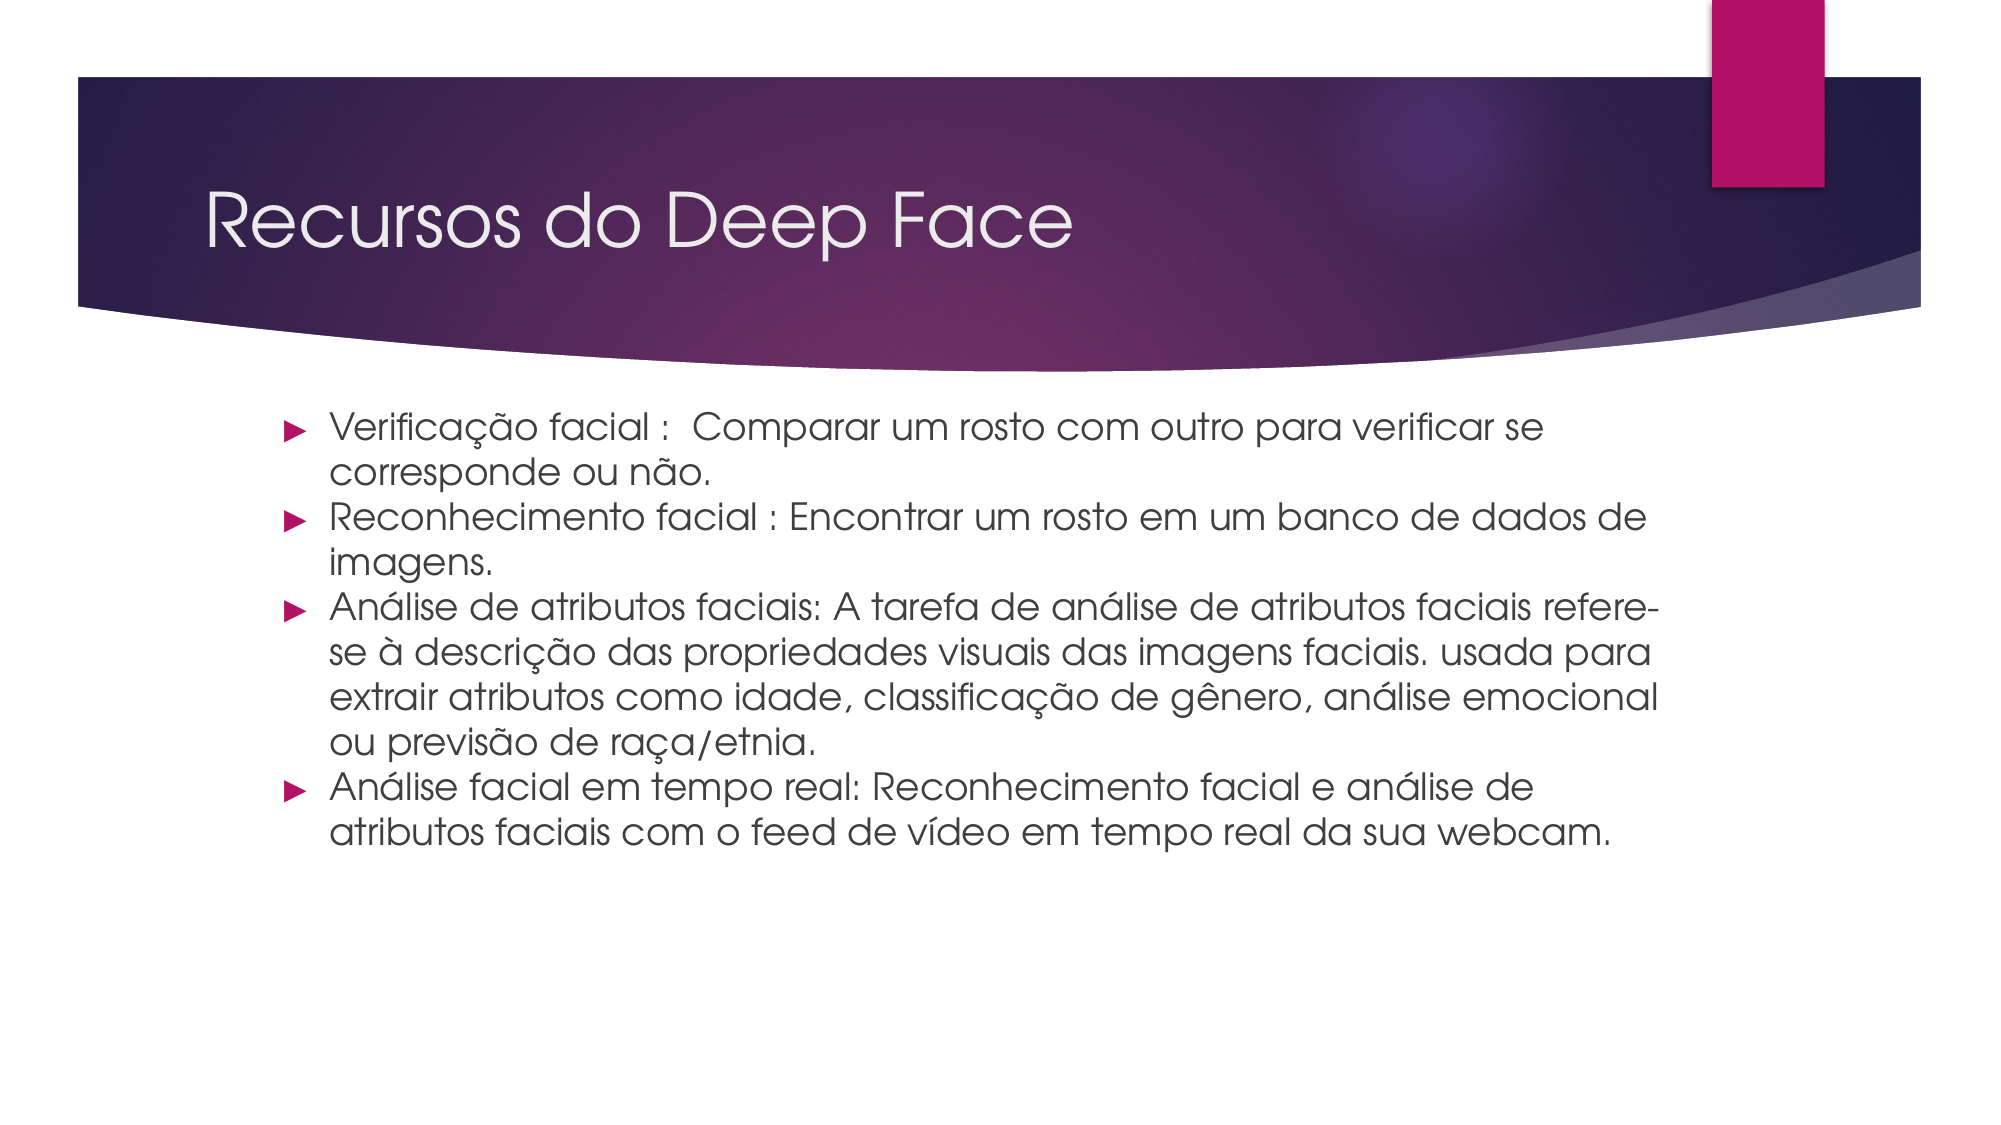

# Recursos do Deep Face
Verificação facial :  Comparar um rosto com outro para verificar se corresponde ou não.
Reconhecimento facial : Encontrar um rosto em um banco de dados de imagens.
Análise de atributos faciais: A tarefa de análise de atributos faciais refere-se à descrição das propriedades visuais das imagens faciais. usada para extrair atributos como idade, classificação de gênero, análise emocional ou previsão de raça/etnia.
Análise facial em tempo real: Reconhecimento facial e análise de atributos faciais com o feed de vídeo em tempo real da sua webcam.